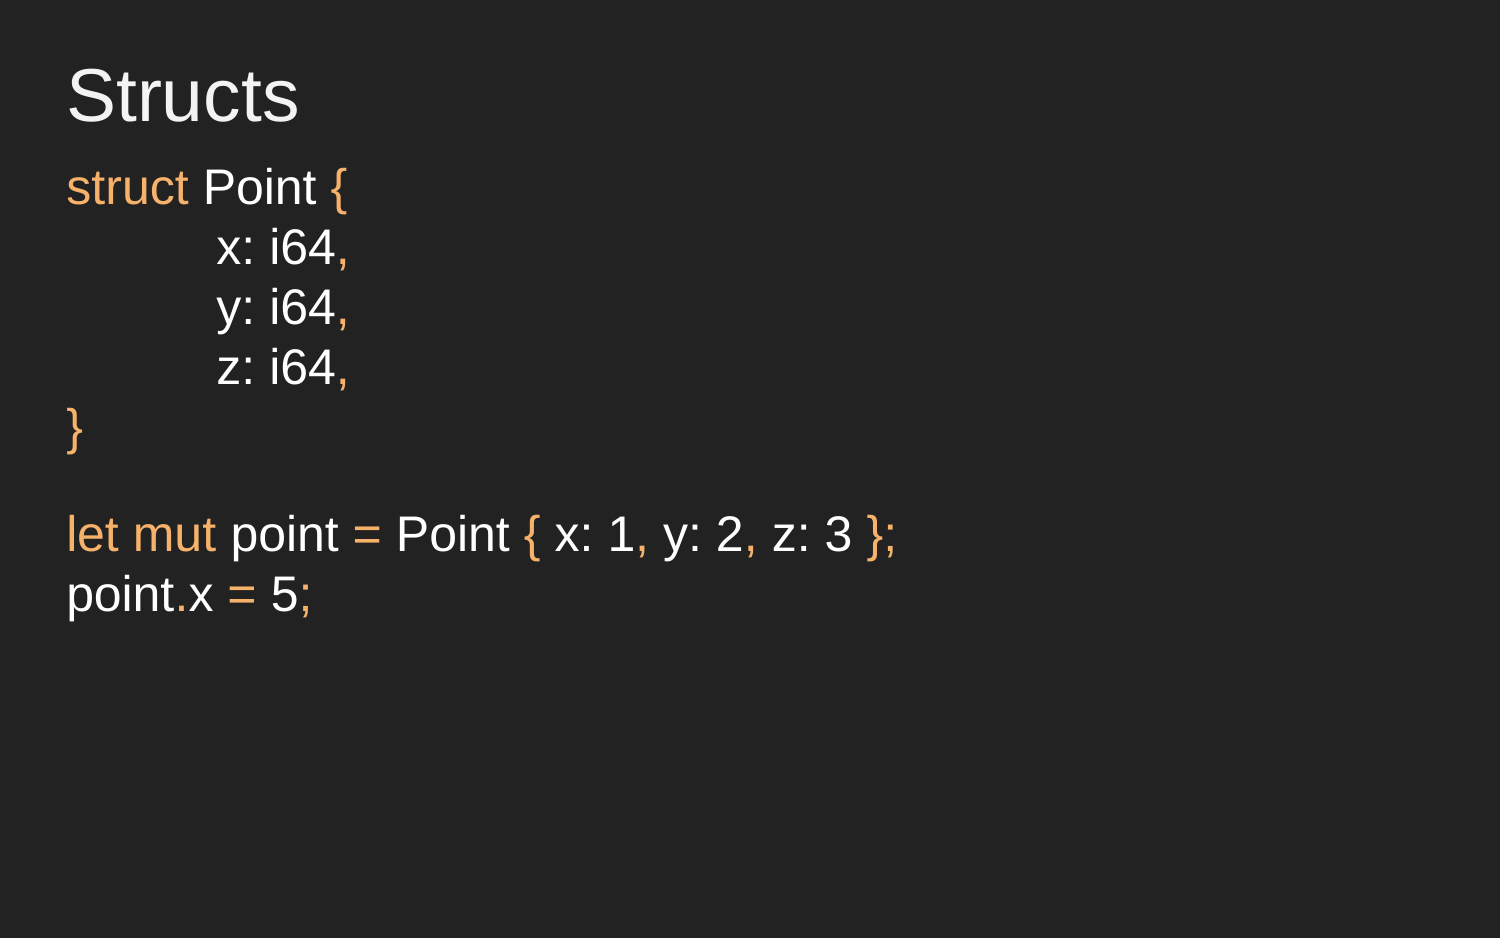

Structs
struct Point {
	x: i64,
	y: i64,
	z: i64,
}
let mut point = Point { x: 1, y: 2, z: 3 };
point.x = 5;